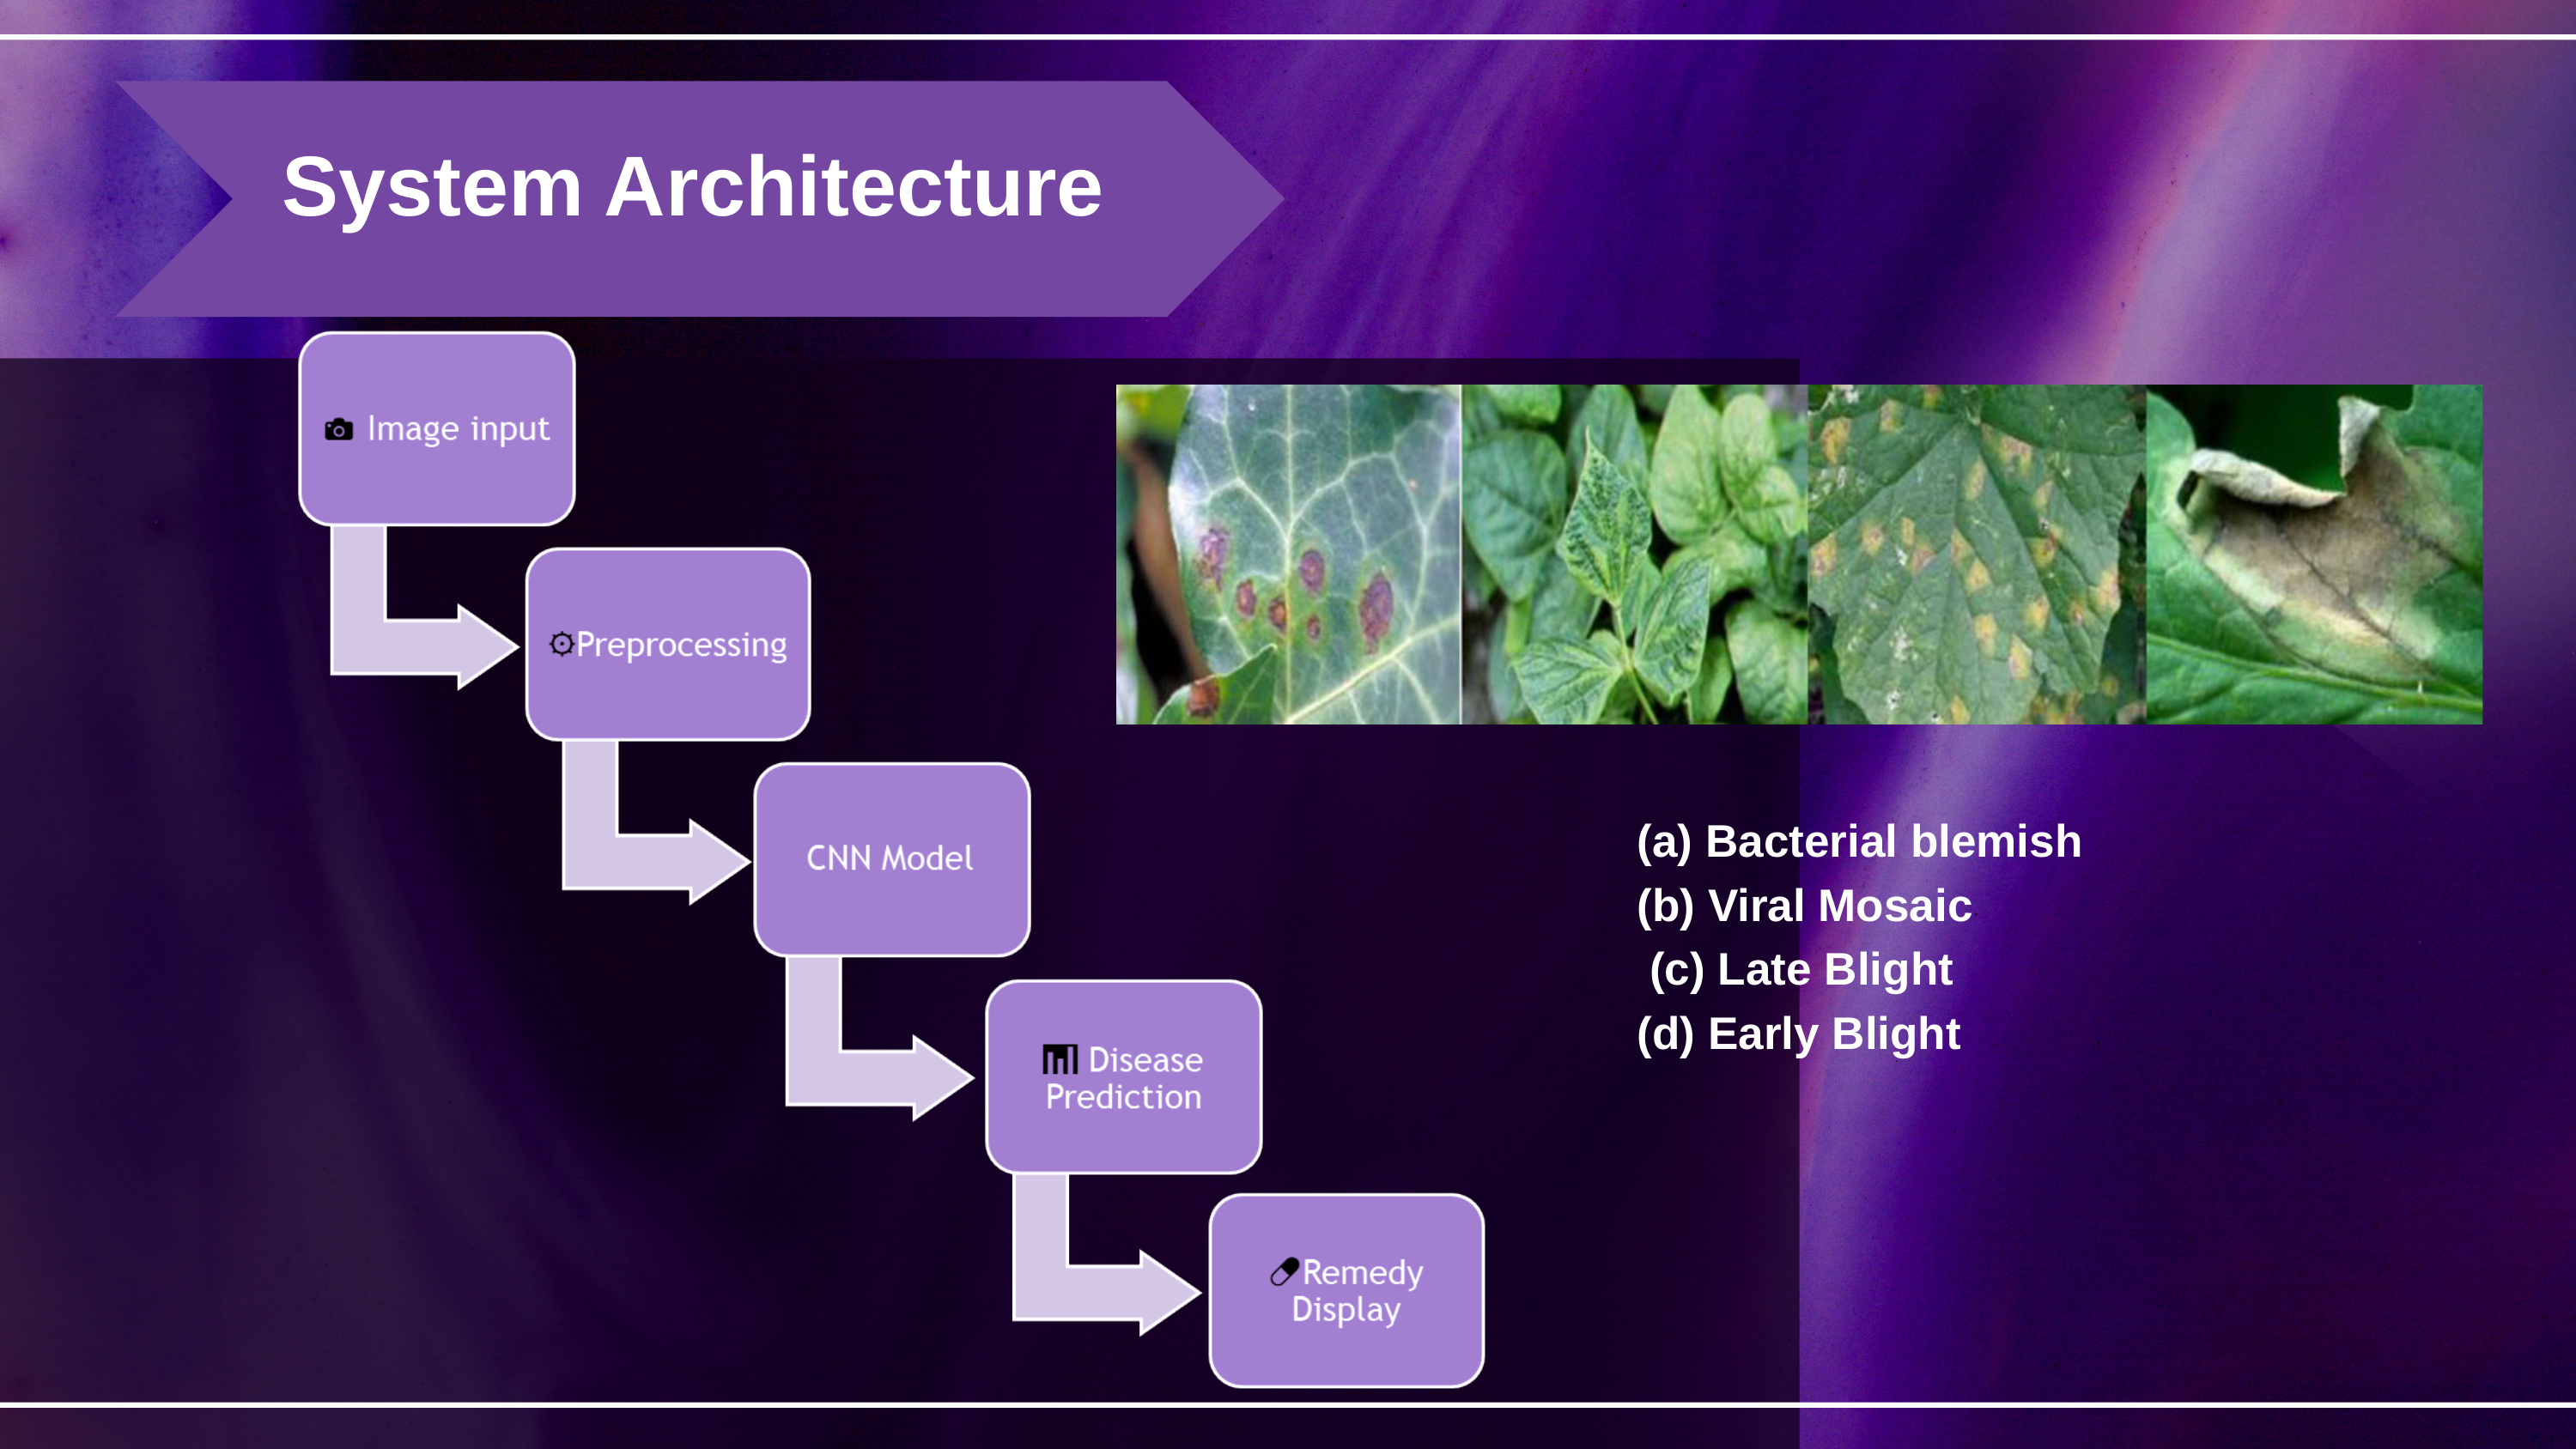

System Architecture

(a) Bacterial blemish  (b) Viral Mosaic
 (c) Late Blight
(d) Early Blight